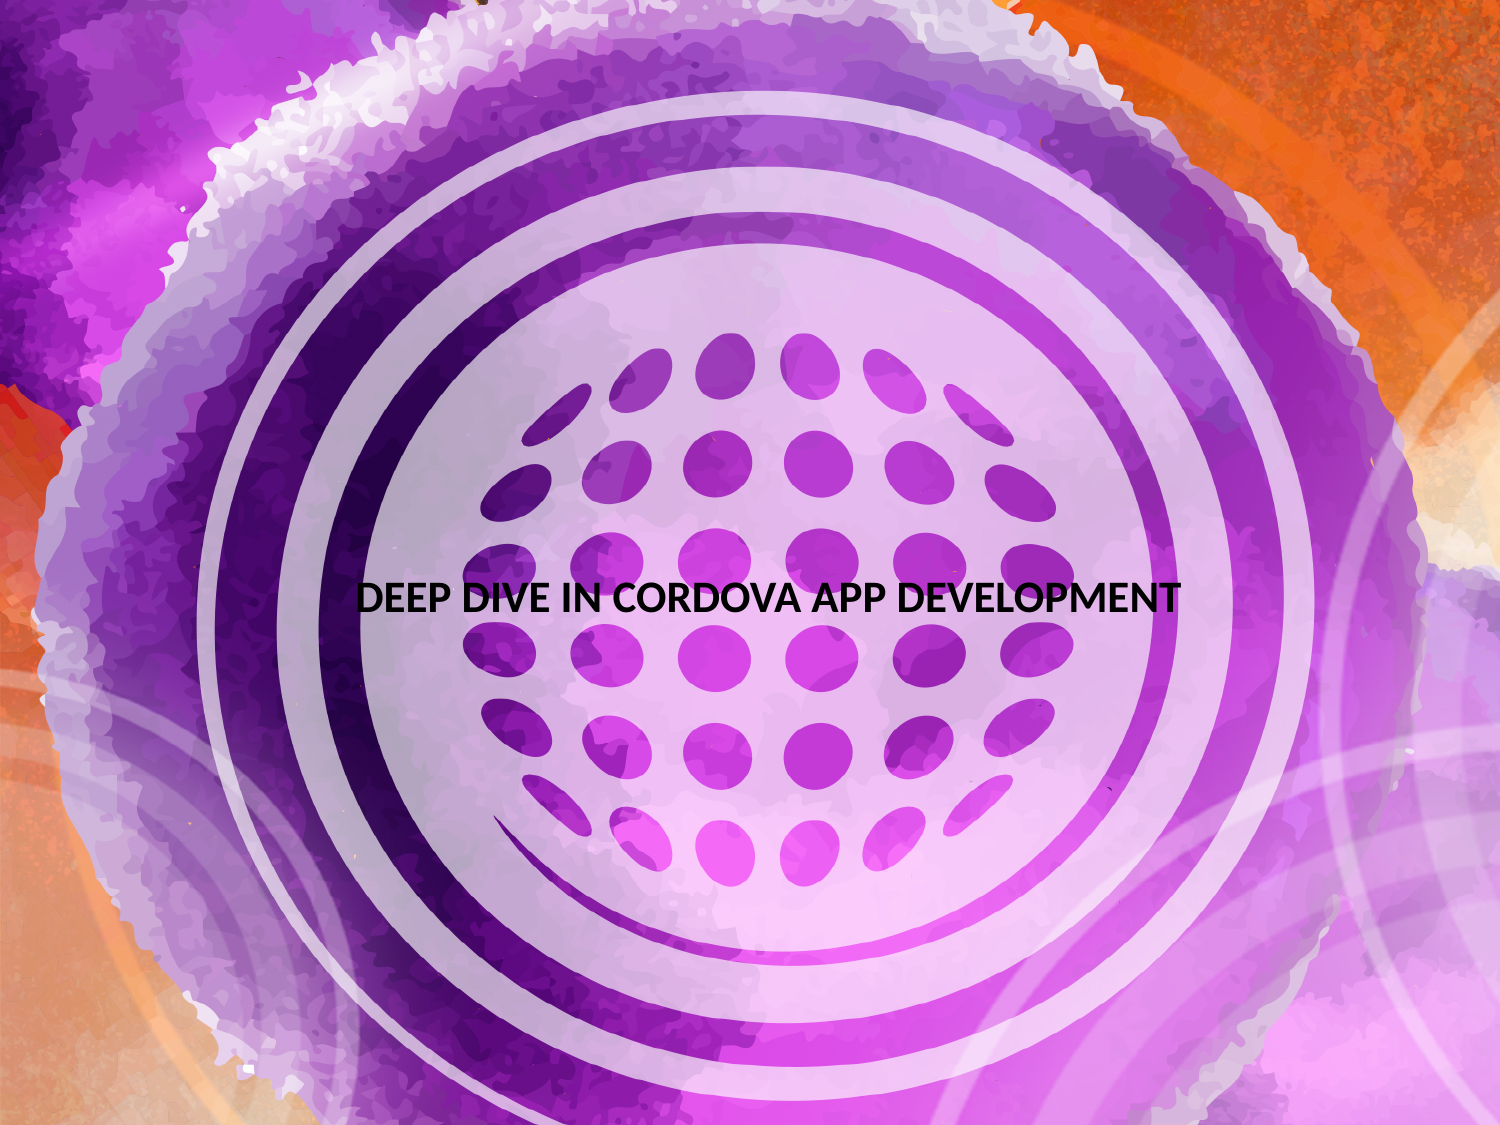

# Deep Dive in Cordova App Development